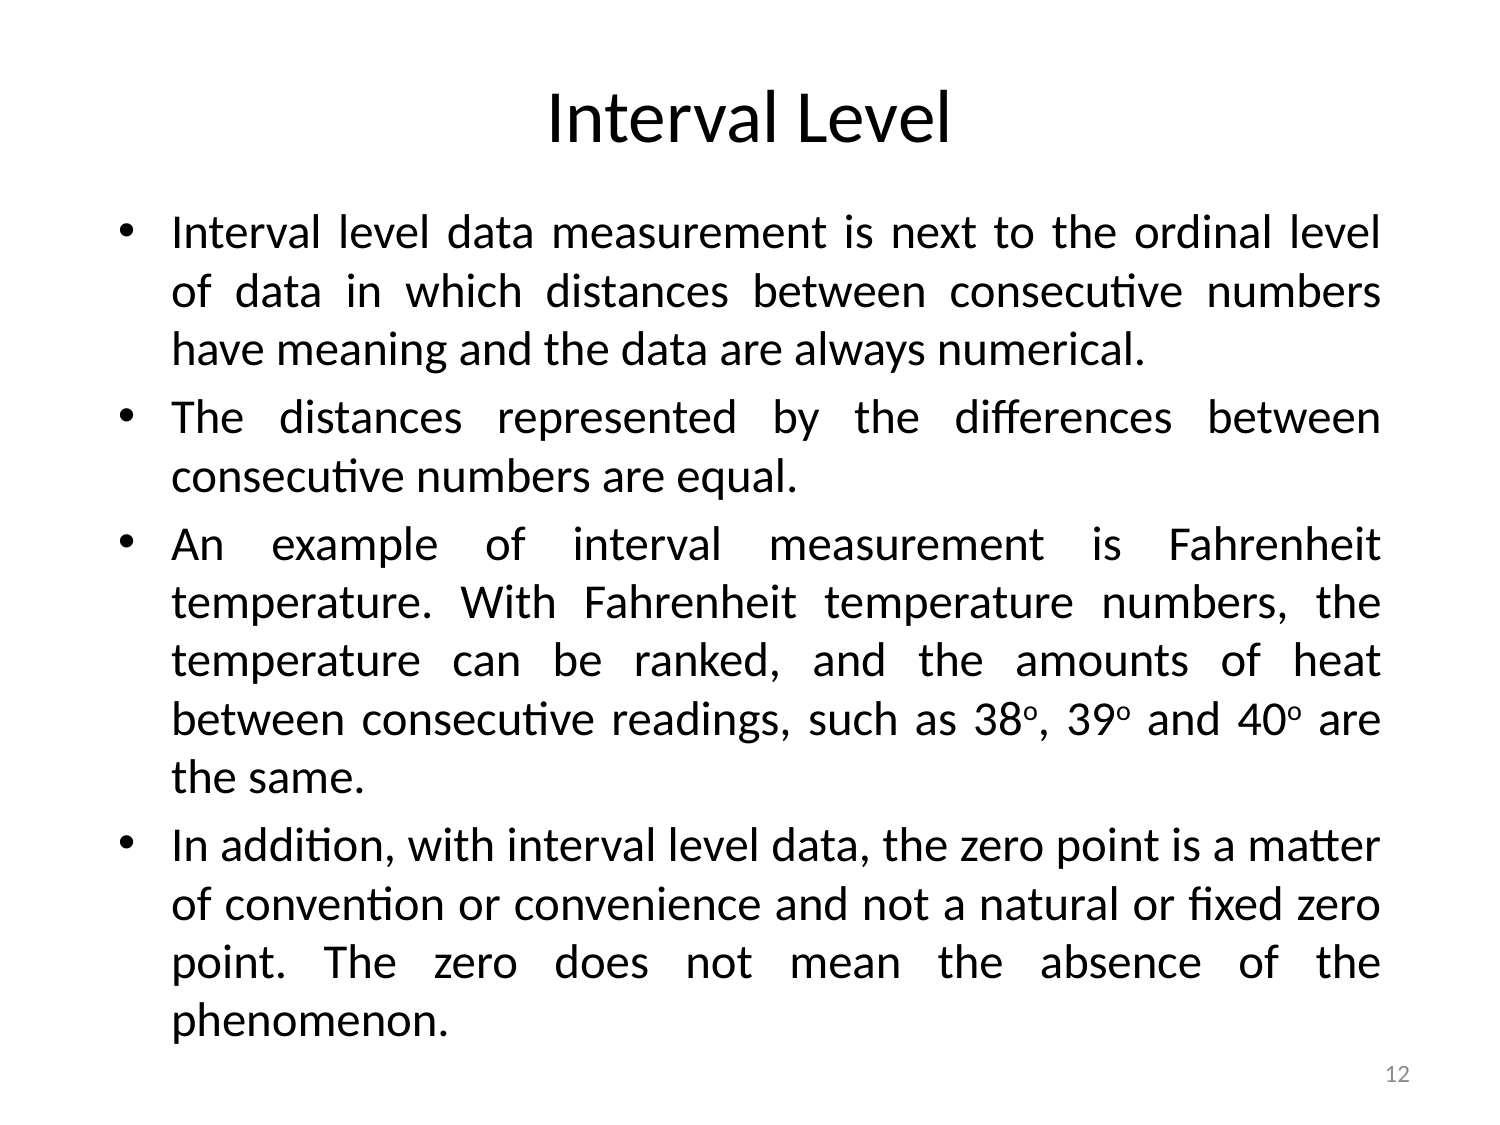

# Interval Level
Interval level data measurement is next to the ordinal level of data in which distances between consecutive numbers have meaning and the data are always numerical.
The distances represented by the differences between consecutive numbers are equal.
An example of interval measurement is Fahrenheit temperature. With Fahrenheit temperature numbers, the temperature can be ranked, and the amounts of heat between consecutive readings, such as 38o, 39o and 40o are the same.
In addition, with interval level data, the zero point is a matter of convention or convenience and not a natural or fixed zero point. The zero does not mean the absence of the phenomenon.
12